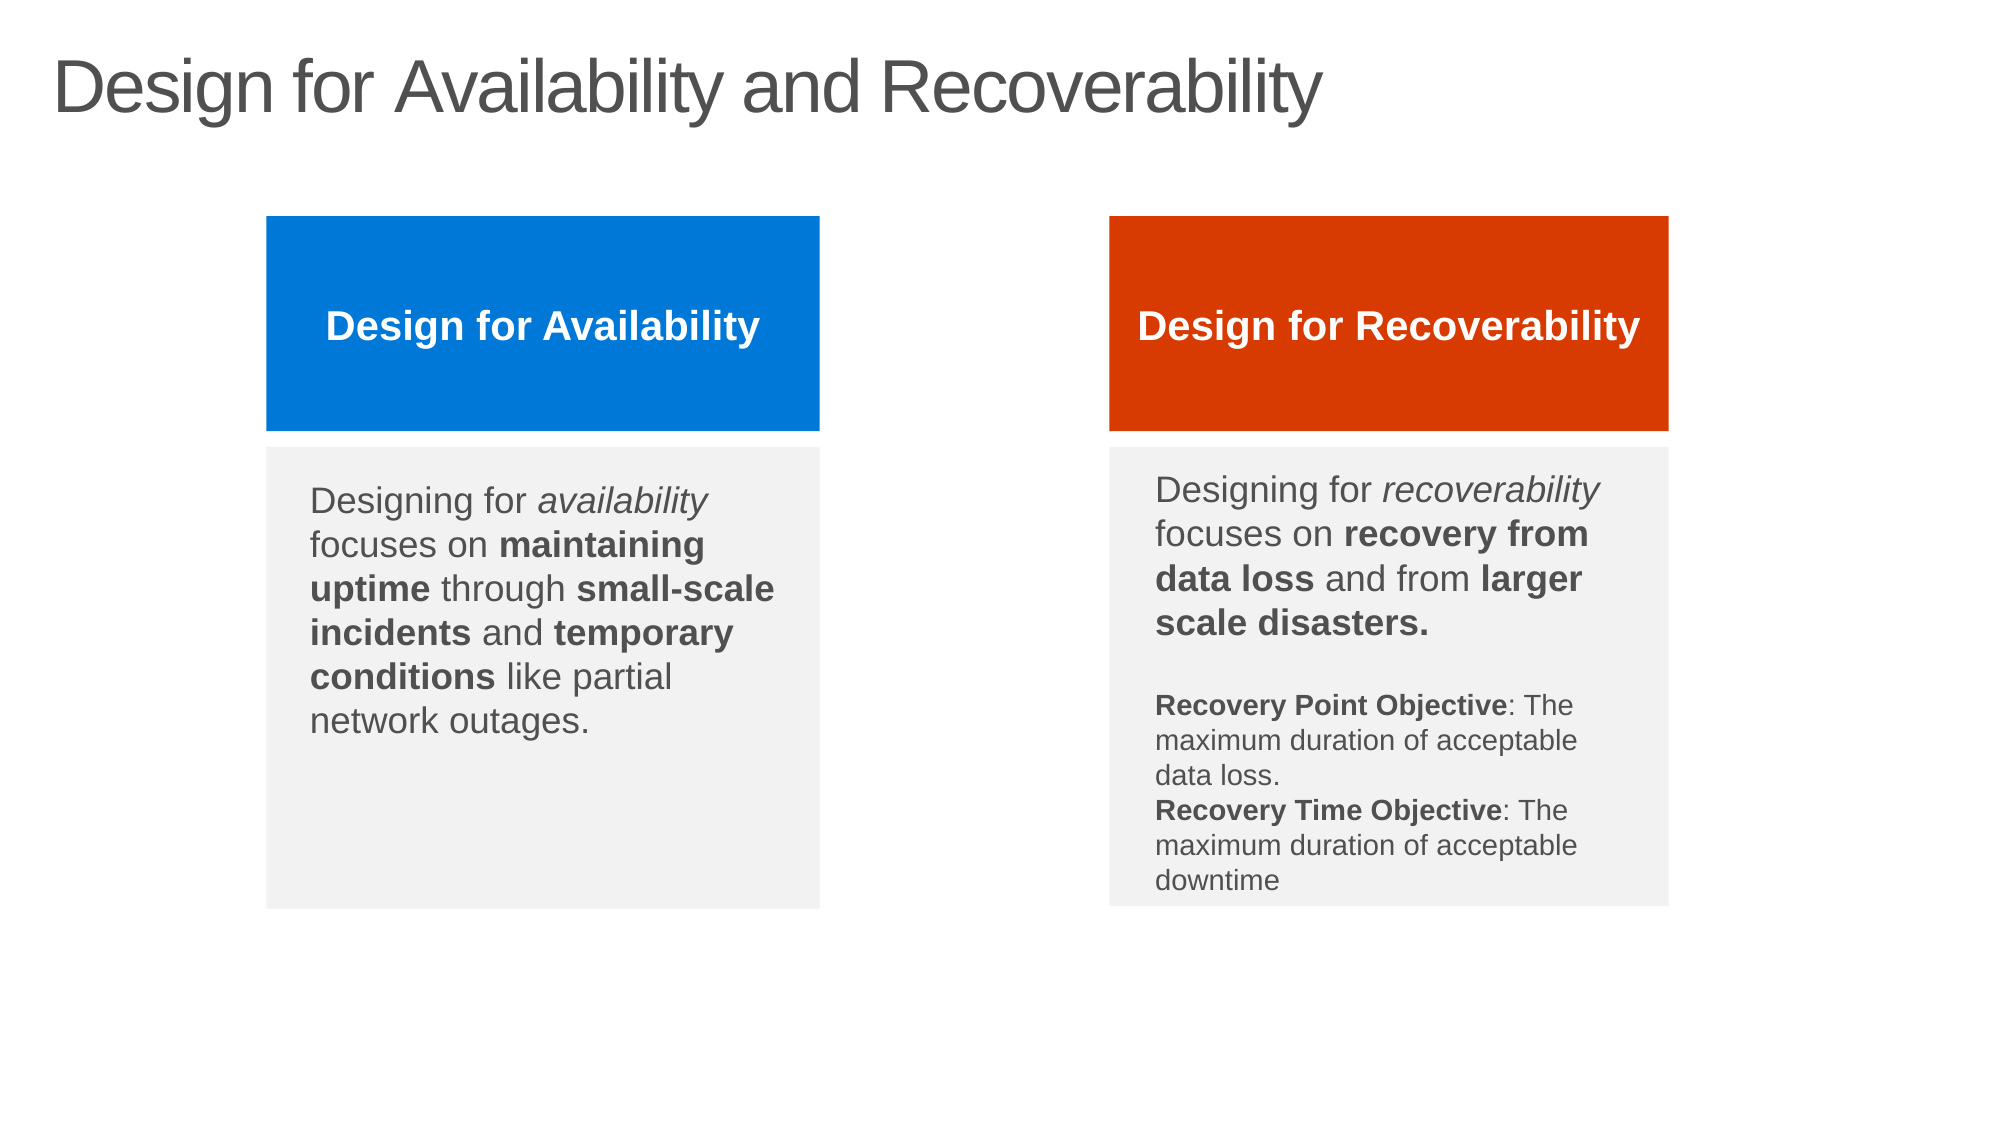

# Design for Availability and Recoverability
Design for Availability
Design for Recoverability

Designing for recoverability focuses on recovery from data loss and from larger scale disasters.

Recovery Point Objective: The maximum duration of acceptable data loss.
Recovery Time Objective: The maximum duration of acceptable downtime

Designing for availability focuses on maintaining uptime through small-scale incidents and temporary conditions like partial network outages.